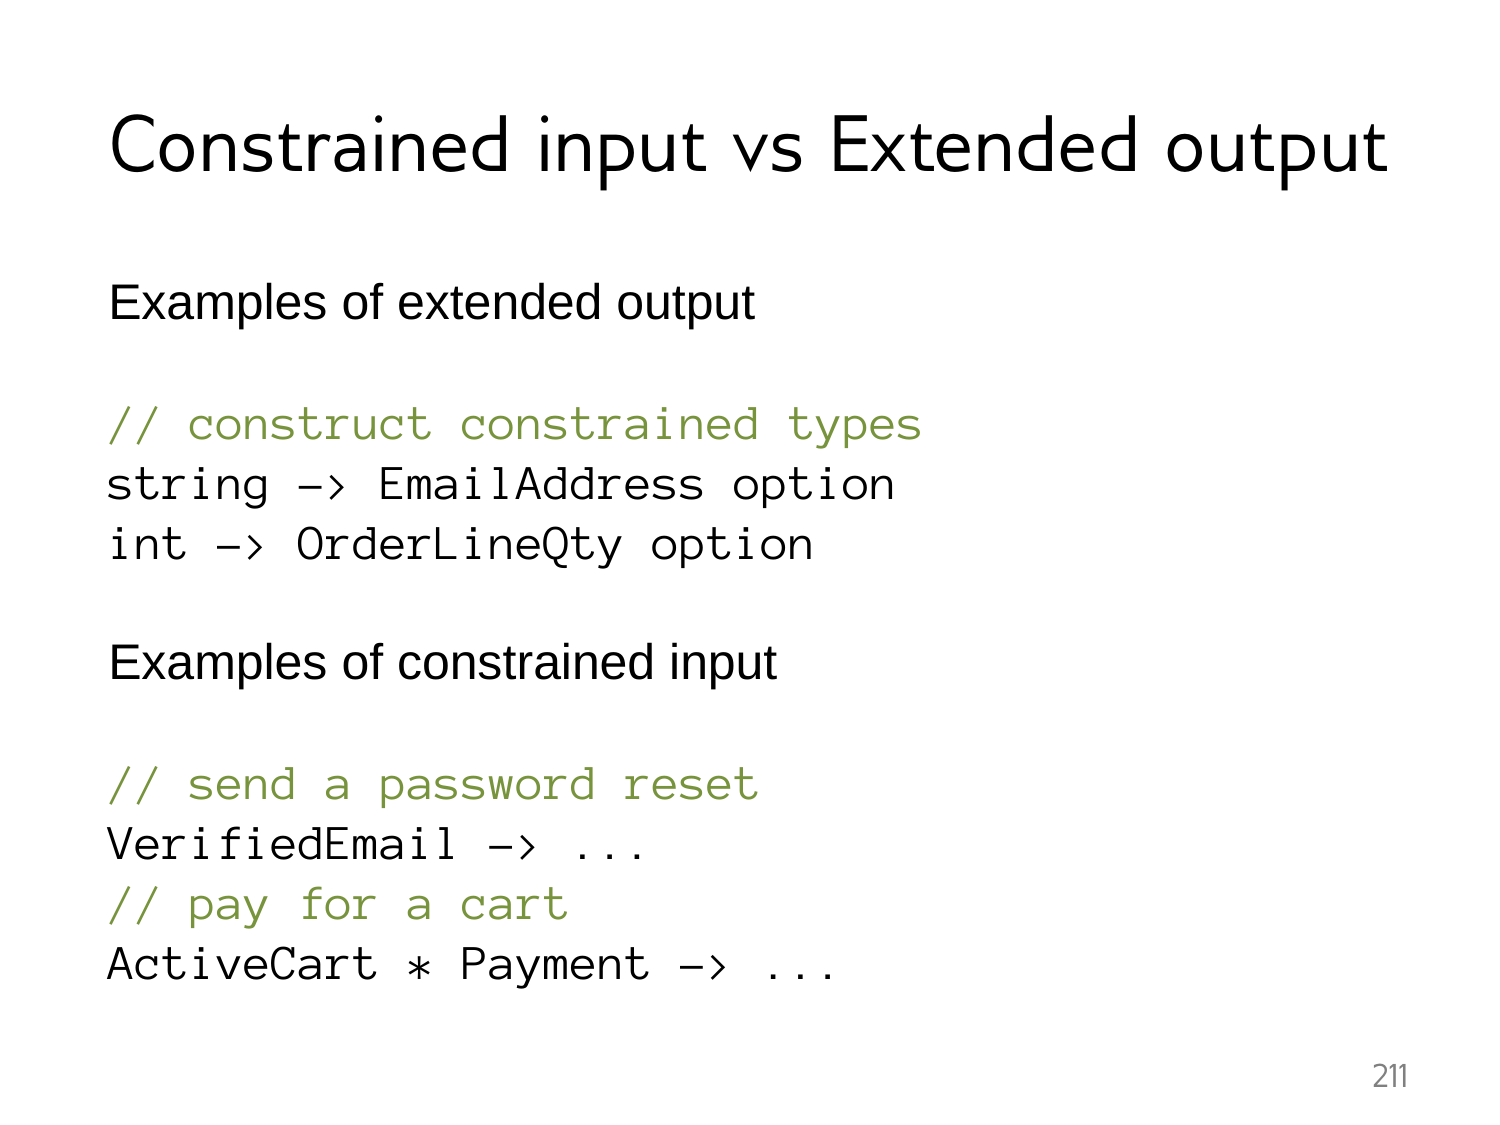

# Constrained input vs Extended output
Examples of extended output

// construct constrained types
string -> EmailAddress option
int -> OrderLineQty option

Examples of constrained input

// send a password reset
VerifiedEmail -> ...
// pay for a cart
ActiveCart * Payment -> ...